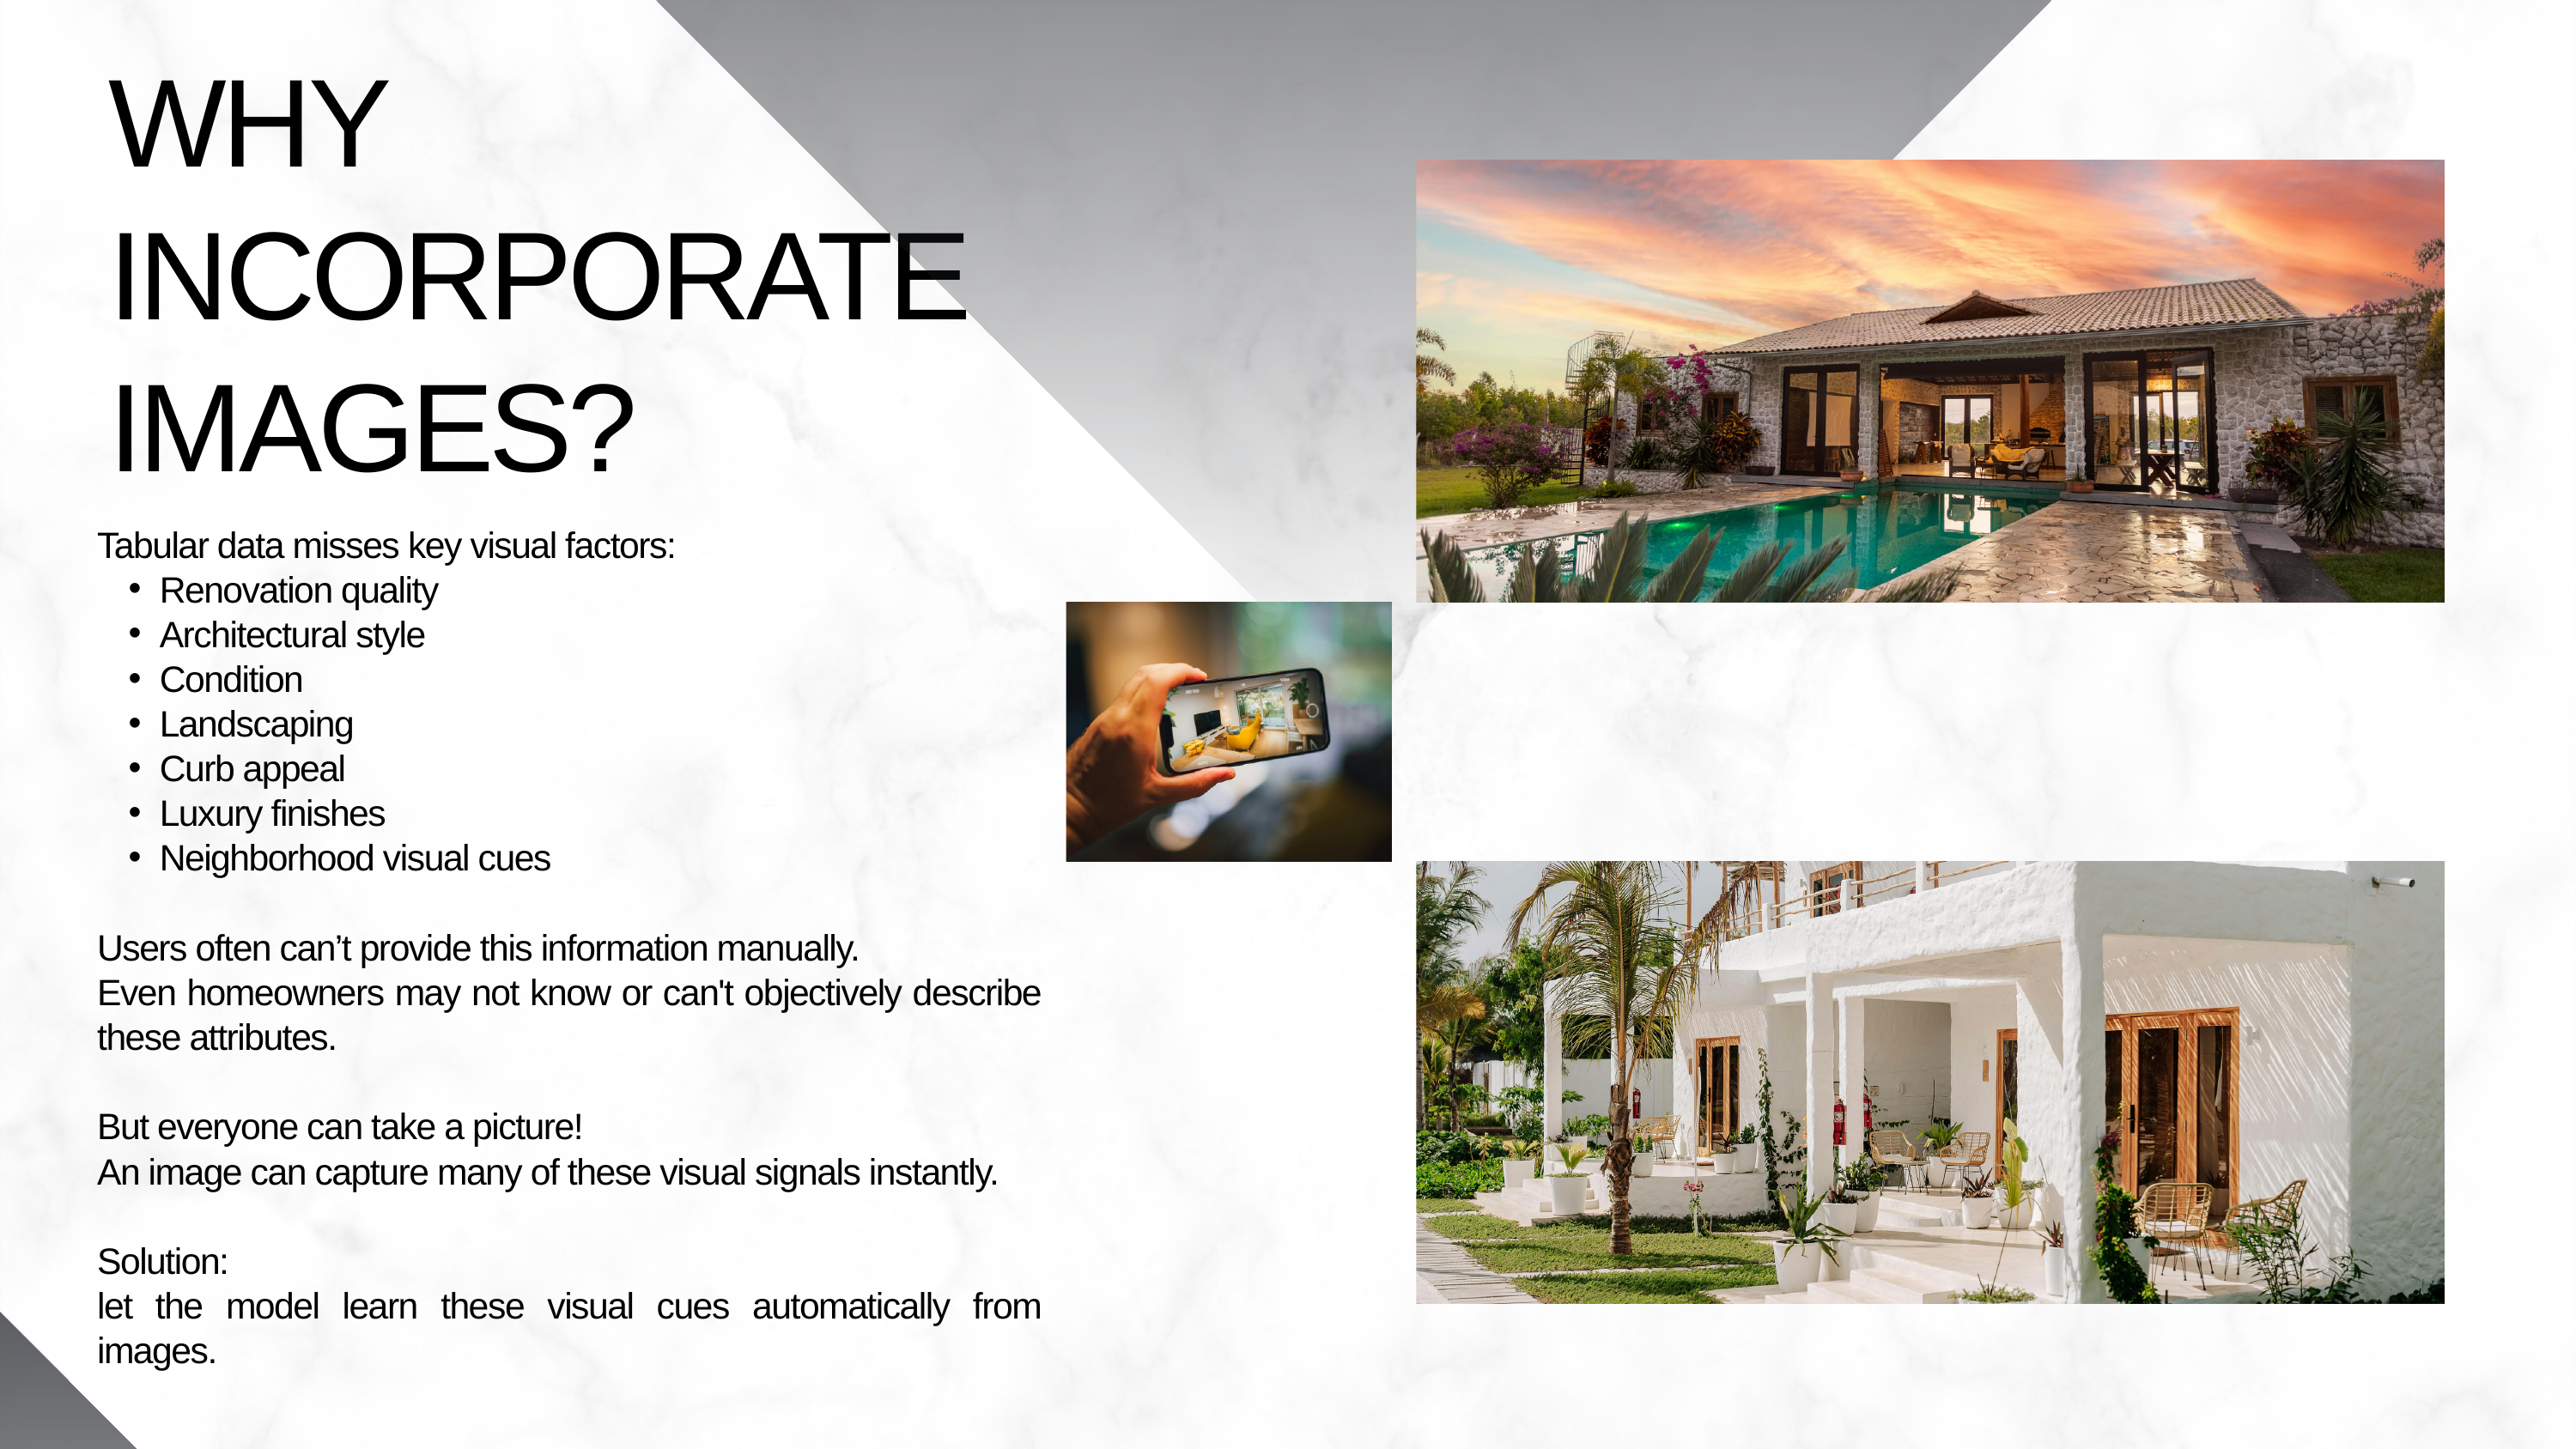

WHY INCORPORATE IMAGES?

Tabular data misses key visual factors:
Renovation quality
Architectural style
Condition
Landscaping
Curb appeal
Luxury finishes
Neighborhood visual cues

Users often can’t provide this information manually.
Even homeowners may not know or can't objectively describe these attributes.

But everyone can take a picture!
An image can capture many of these visual signals instantly.

Solution:
let the model learn these visual cues automatically from images.